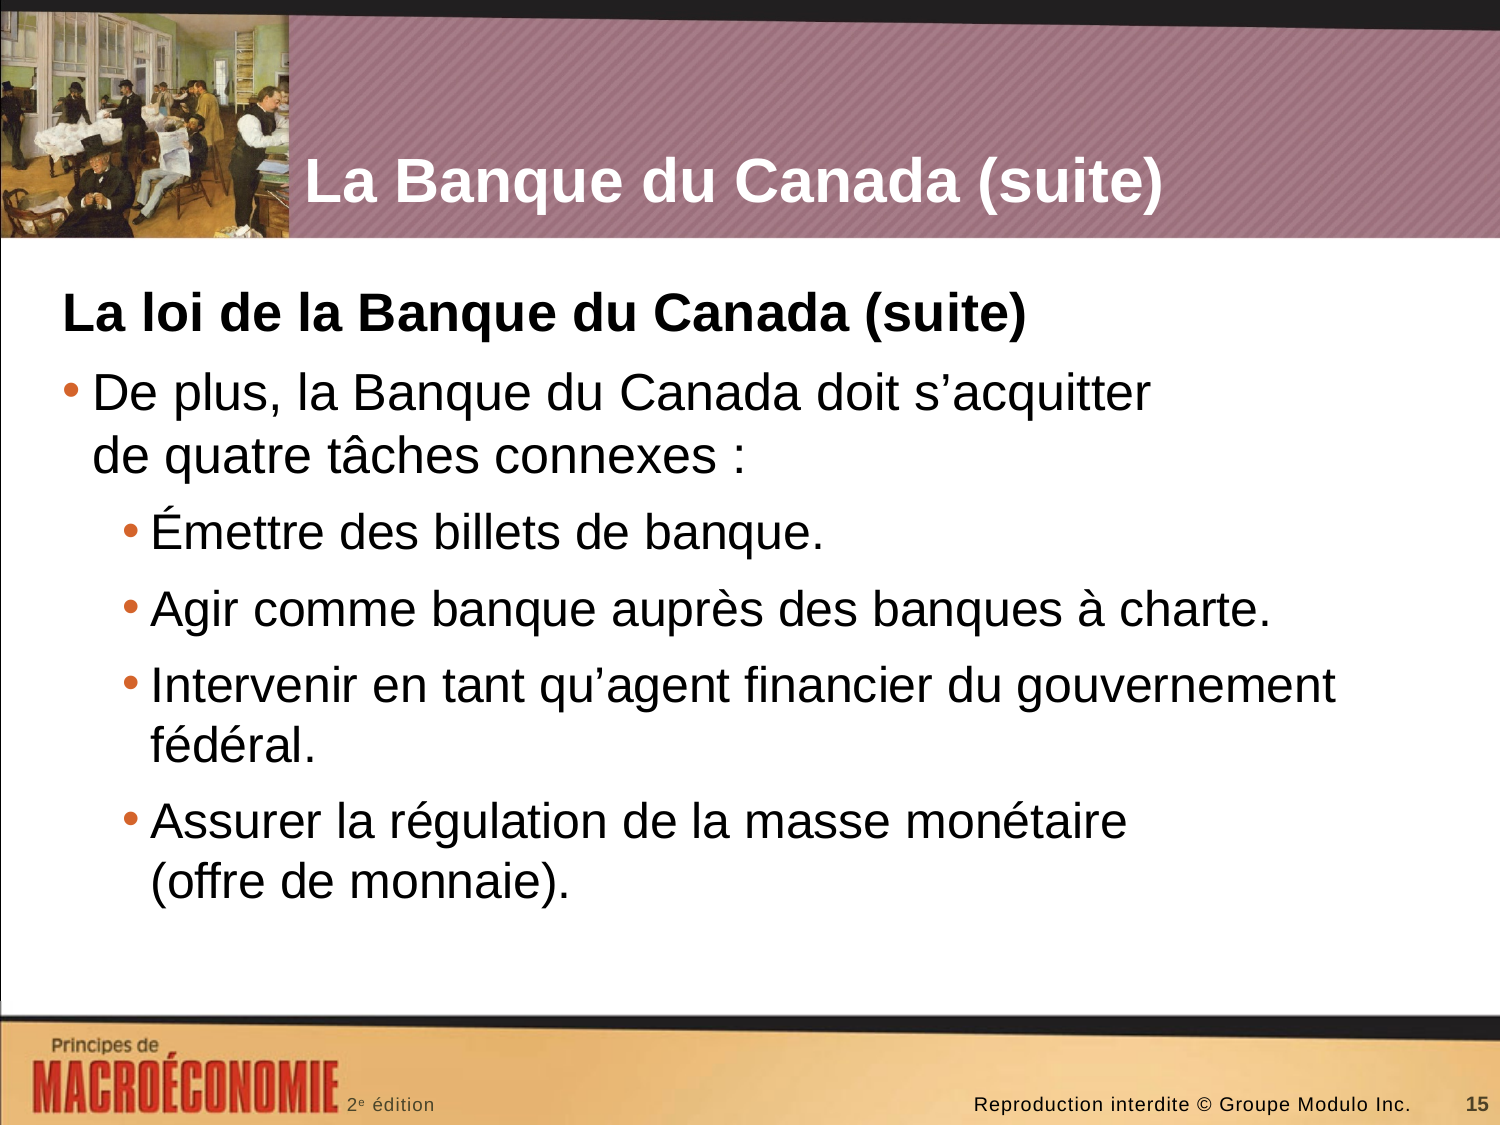

# La Banque du Canada (suite)
La loi de la Banque du Canada (suite)
De plus, la Banque du Canada doit s’acquitter
de quatre tâches connexes :
Émettre des billets de banque.
Agir comme banque auprès des banques à charte.
Intervenir en tant qu’agent financier du gouvernement fédéral.
Assurer la régulation de la masse monétaire               (offre de monnaie).
15